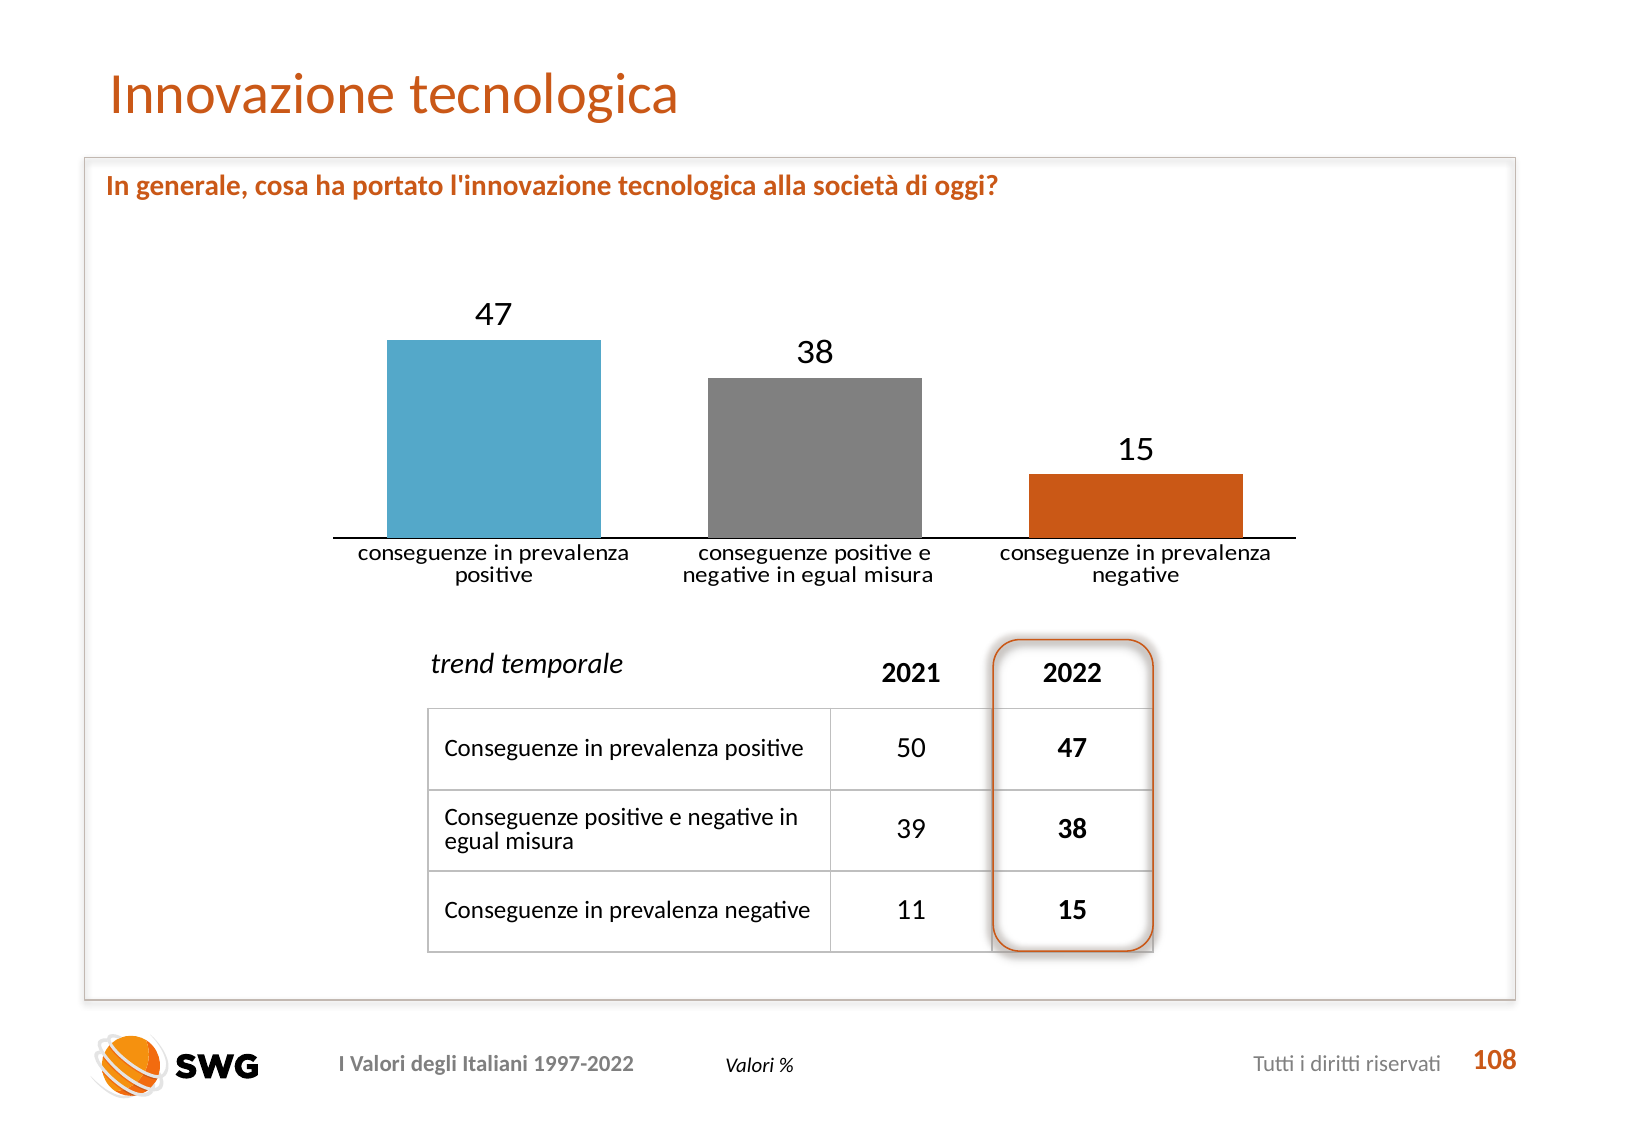

# Innovazione tecnologica

In generale, cosa ha portato l'innovazione tecnologica alla società di oggi?

### Chart

| Category | Serie 1 |
|---|---|
| conseguenze in prevalenza positive | 47.0 |
| conseguenze positive e negative in egual misura   | 38.0 |
| conseguenze in prevalenza negative | 15.0 |
trend temporale

|  | 2021 | 2022 |
| --- | --- | --- |
| Conseguenze in prevalenza positive | 50 | 47 |
| Conseguenze positive e negative in egual misura | 39 | 38 |
| Conseguenze in prevalenza negative | 11 | 15 |
108
Valori %